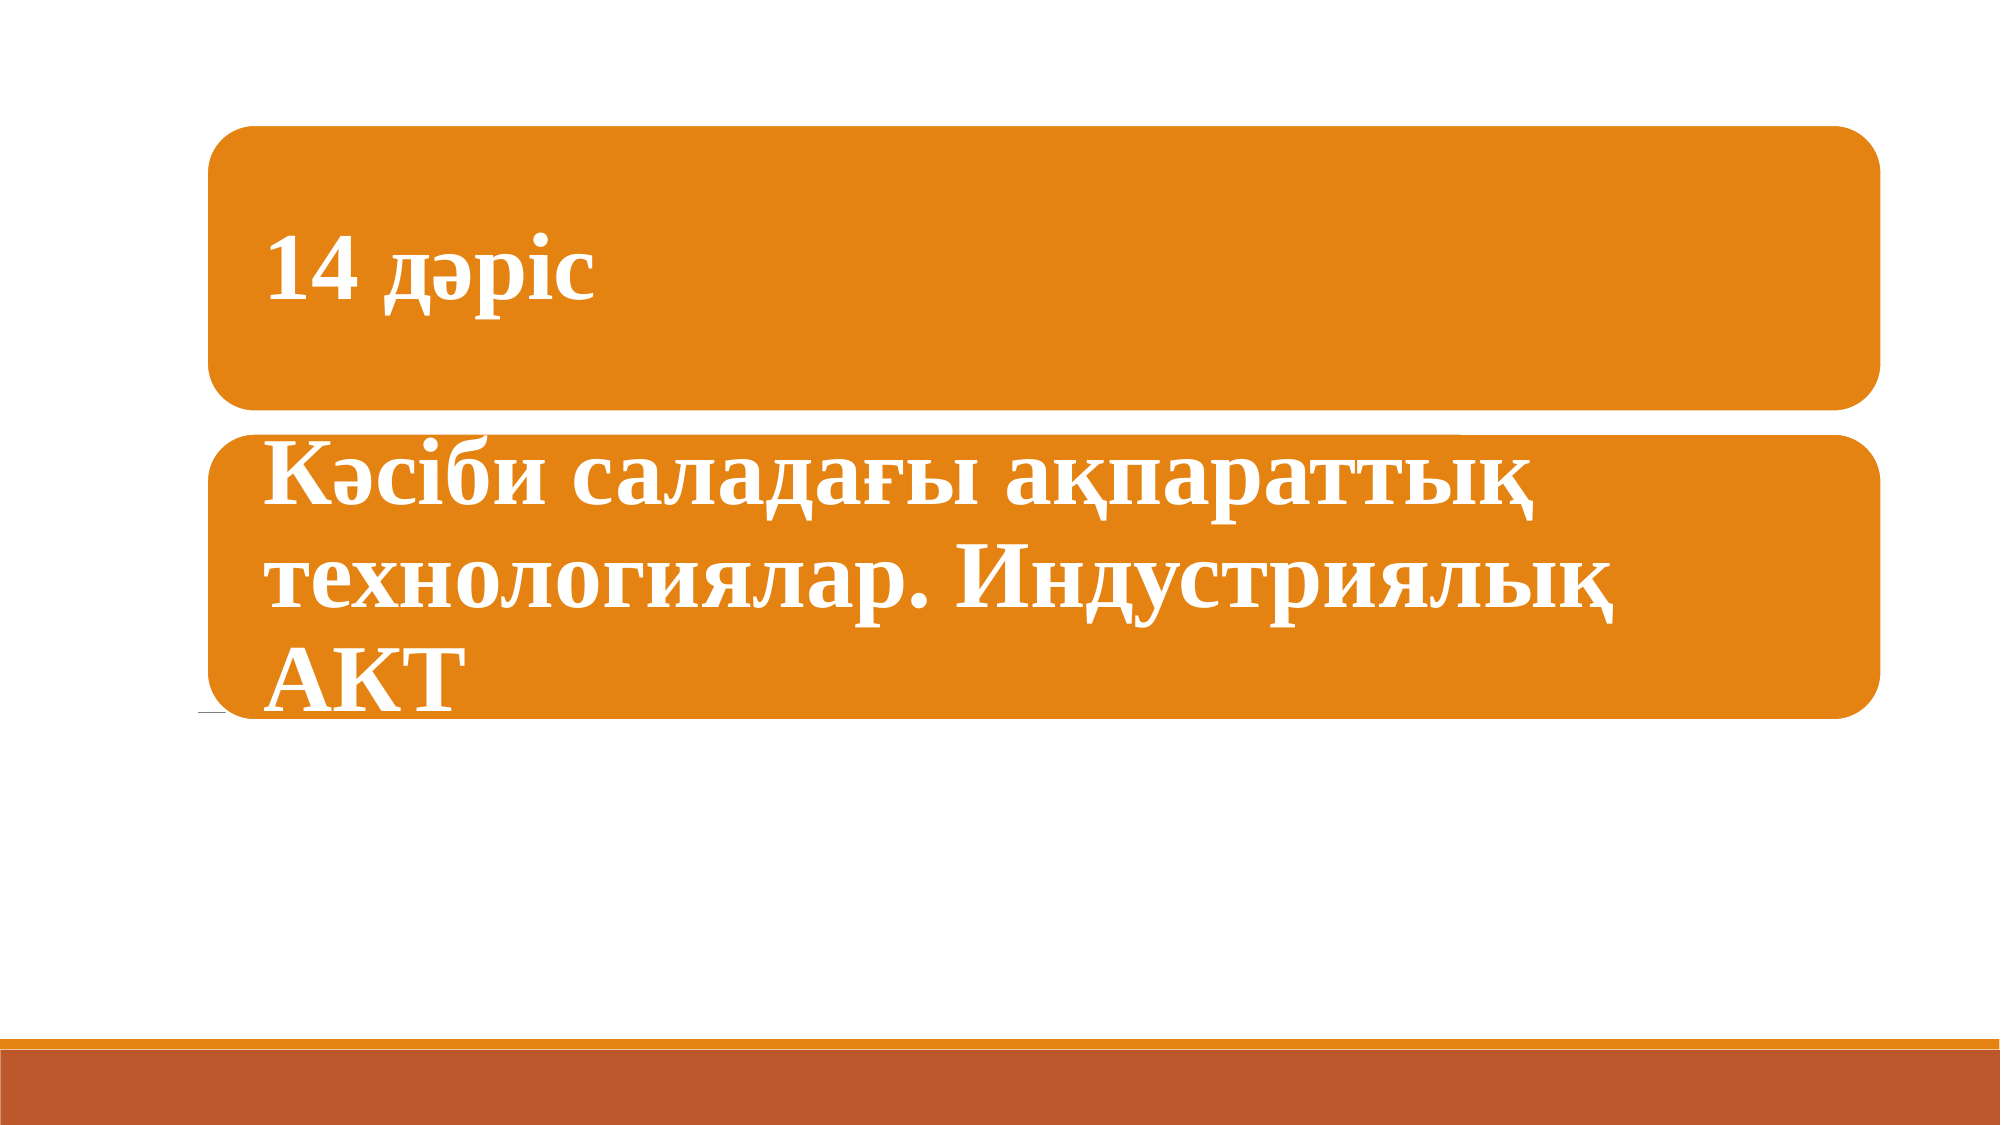

14 дәріс
Кәсіби саладағы ақпараттық технологиялар. Индустриялық АКТ